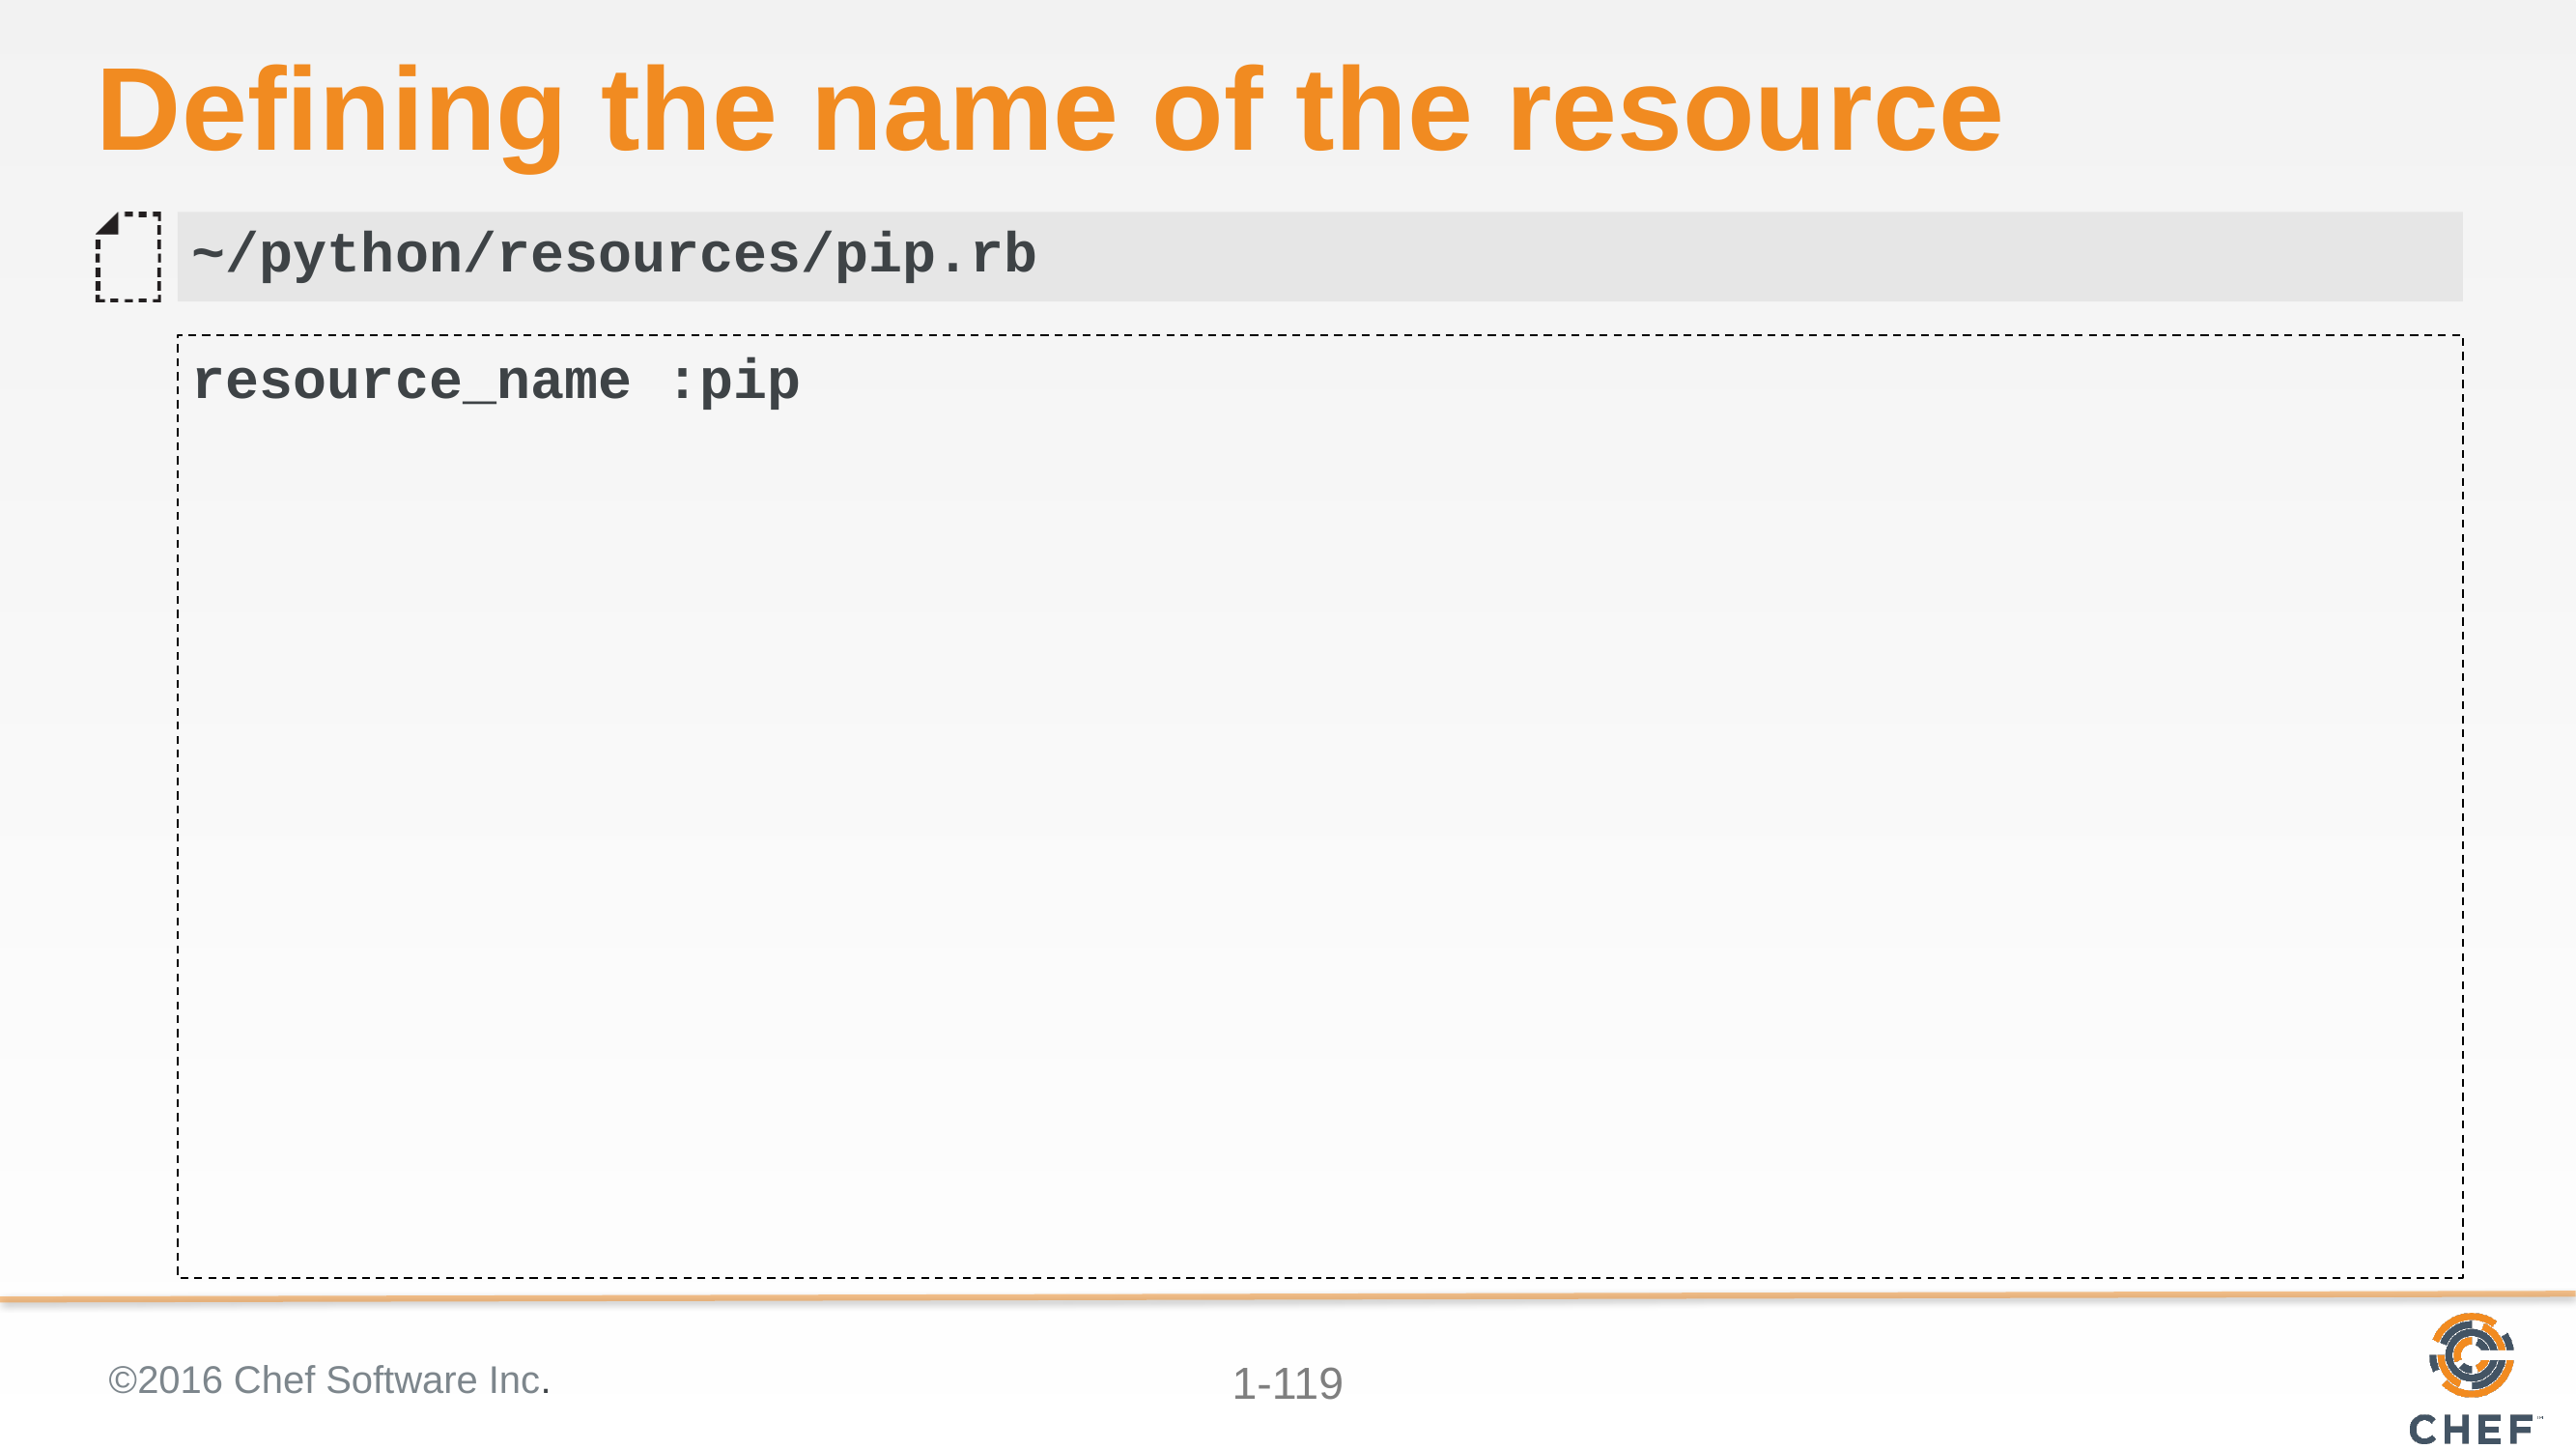

# Defining the name of the resource
~/python/resources/pip.rb
resource_name :pip